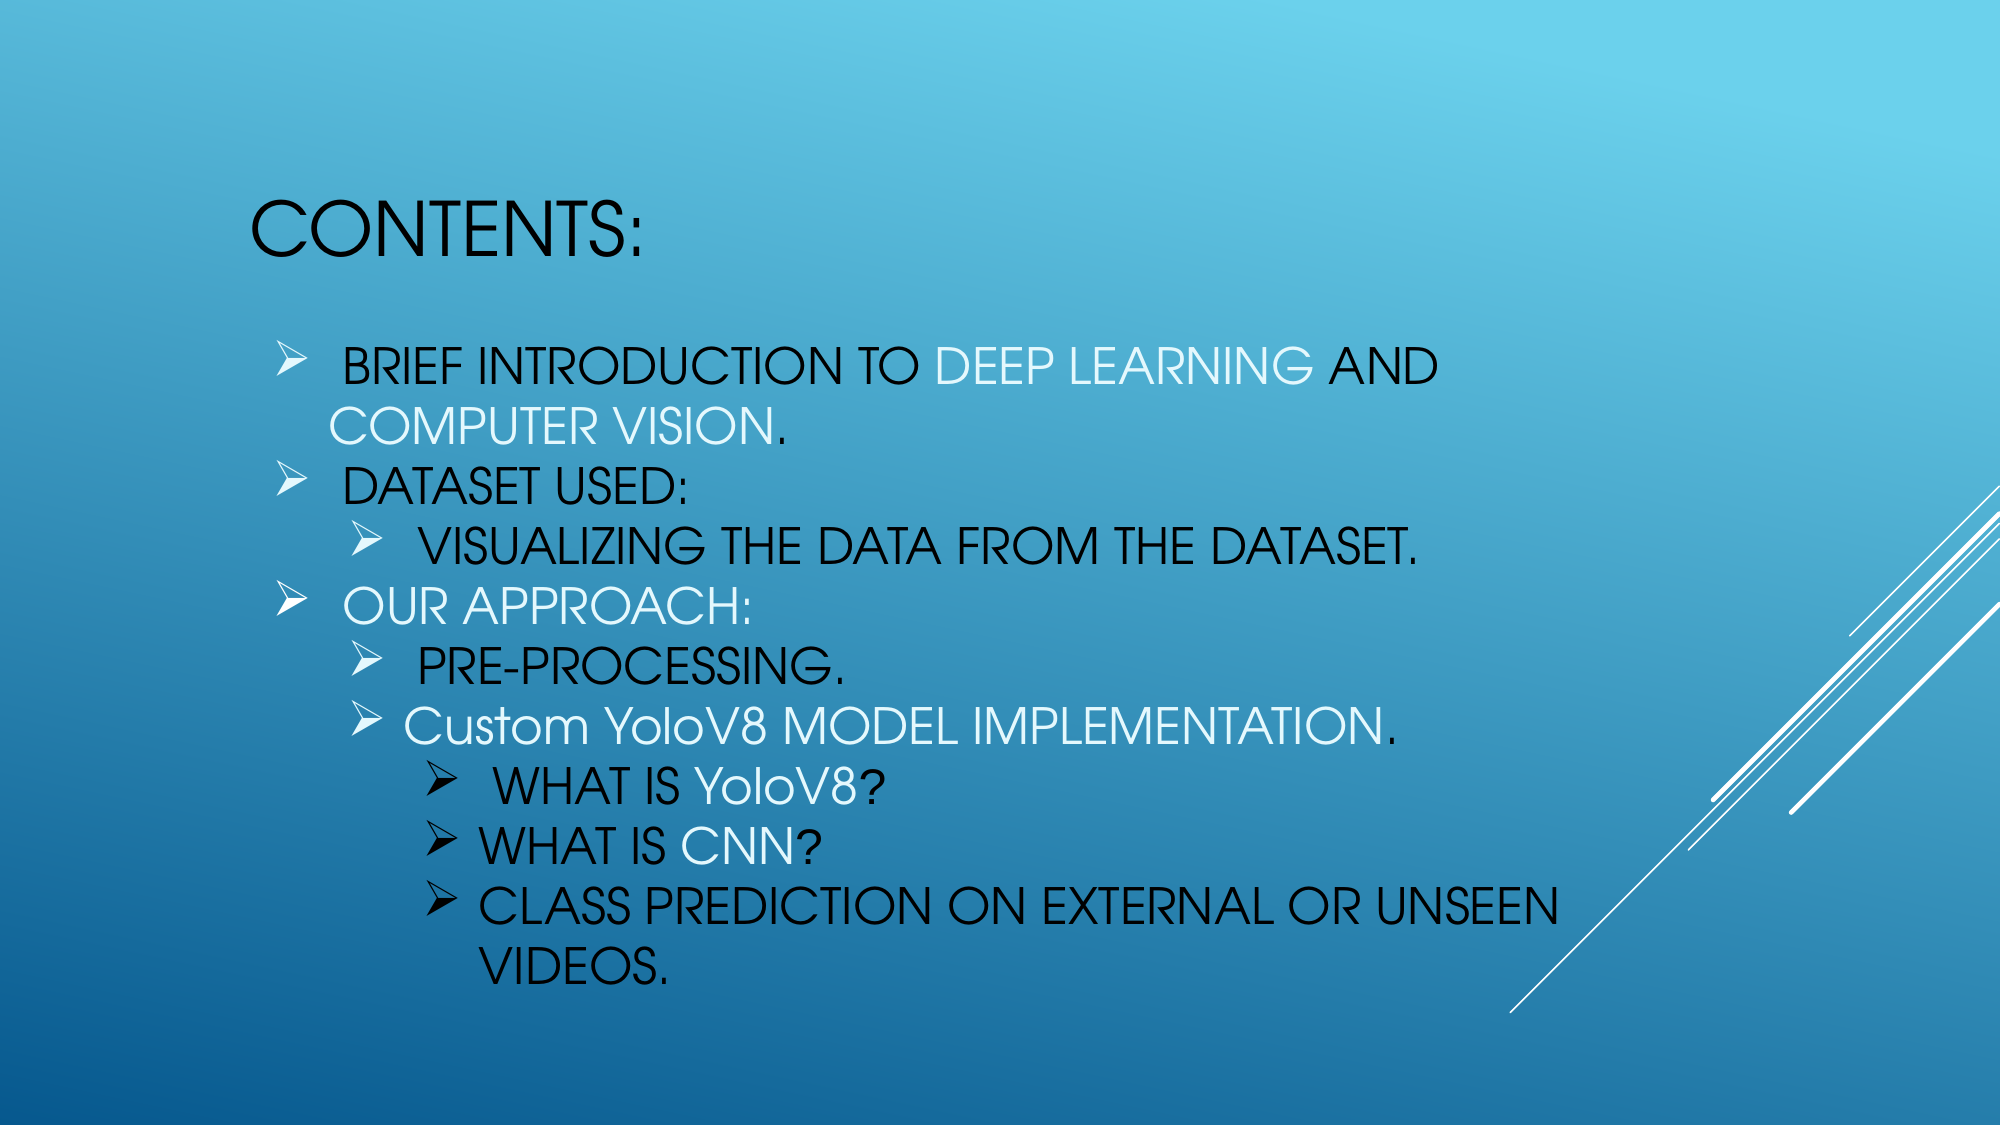

Contents:
 BRIEF INTRODUCTION TO DEEP LEARNING AND COMPUTER VISION.
 DATASET USED:
 VISUALIZING THE DATA FROM THE DATASET.
 OUR APPROACH:
 PRE-PROCESSING.
Custom YoloV8 MODEL IMPLEMENTATION.
 WHAT IS YoloV8?
WHAT IS CNN?
CLASS PREDICTION ON EXTERNAL OR UNSEEN VIDEOS.